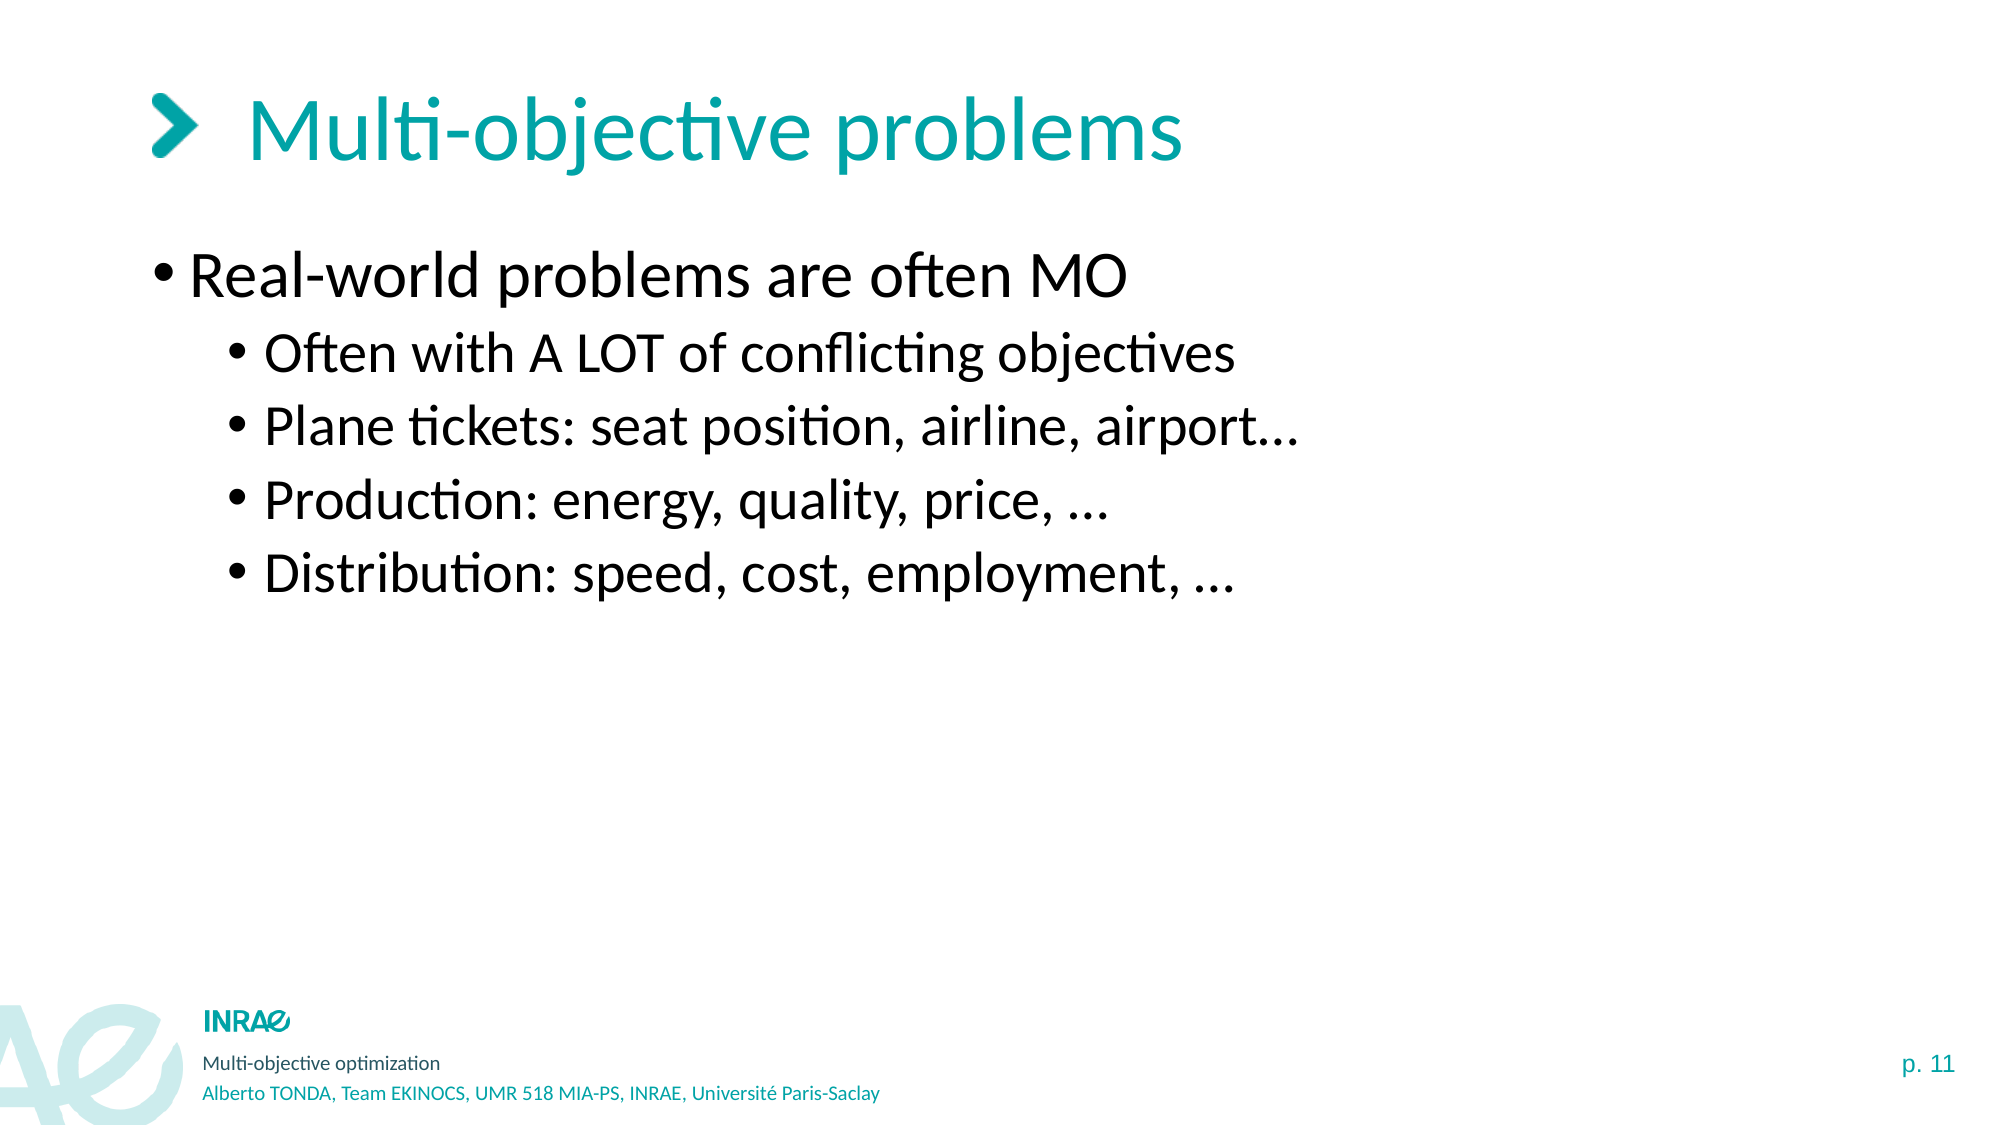

# Multi-objective problems
Real-world problems are often MO
Often with A LOT of conflicting objectives
Plane tickets: seat position, airline, airport…
Production: energy, quality, price, …
Distribution: speed, cost, employment, …